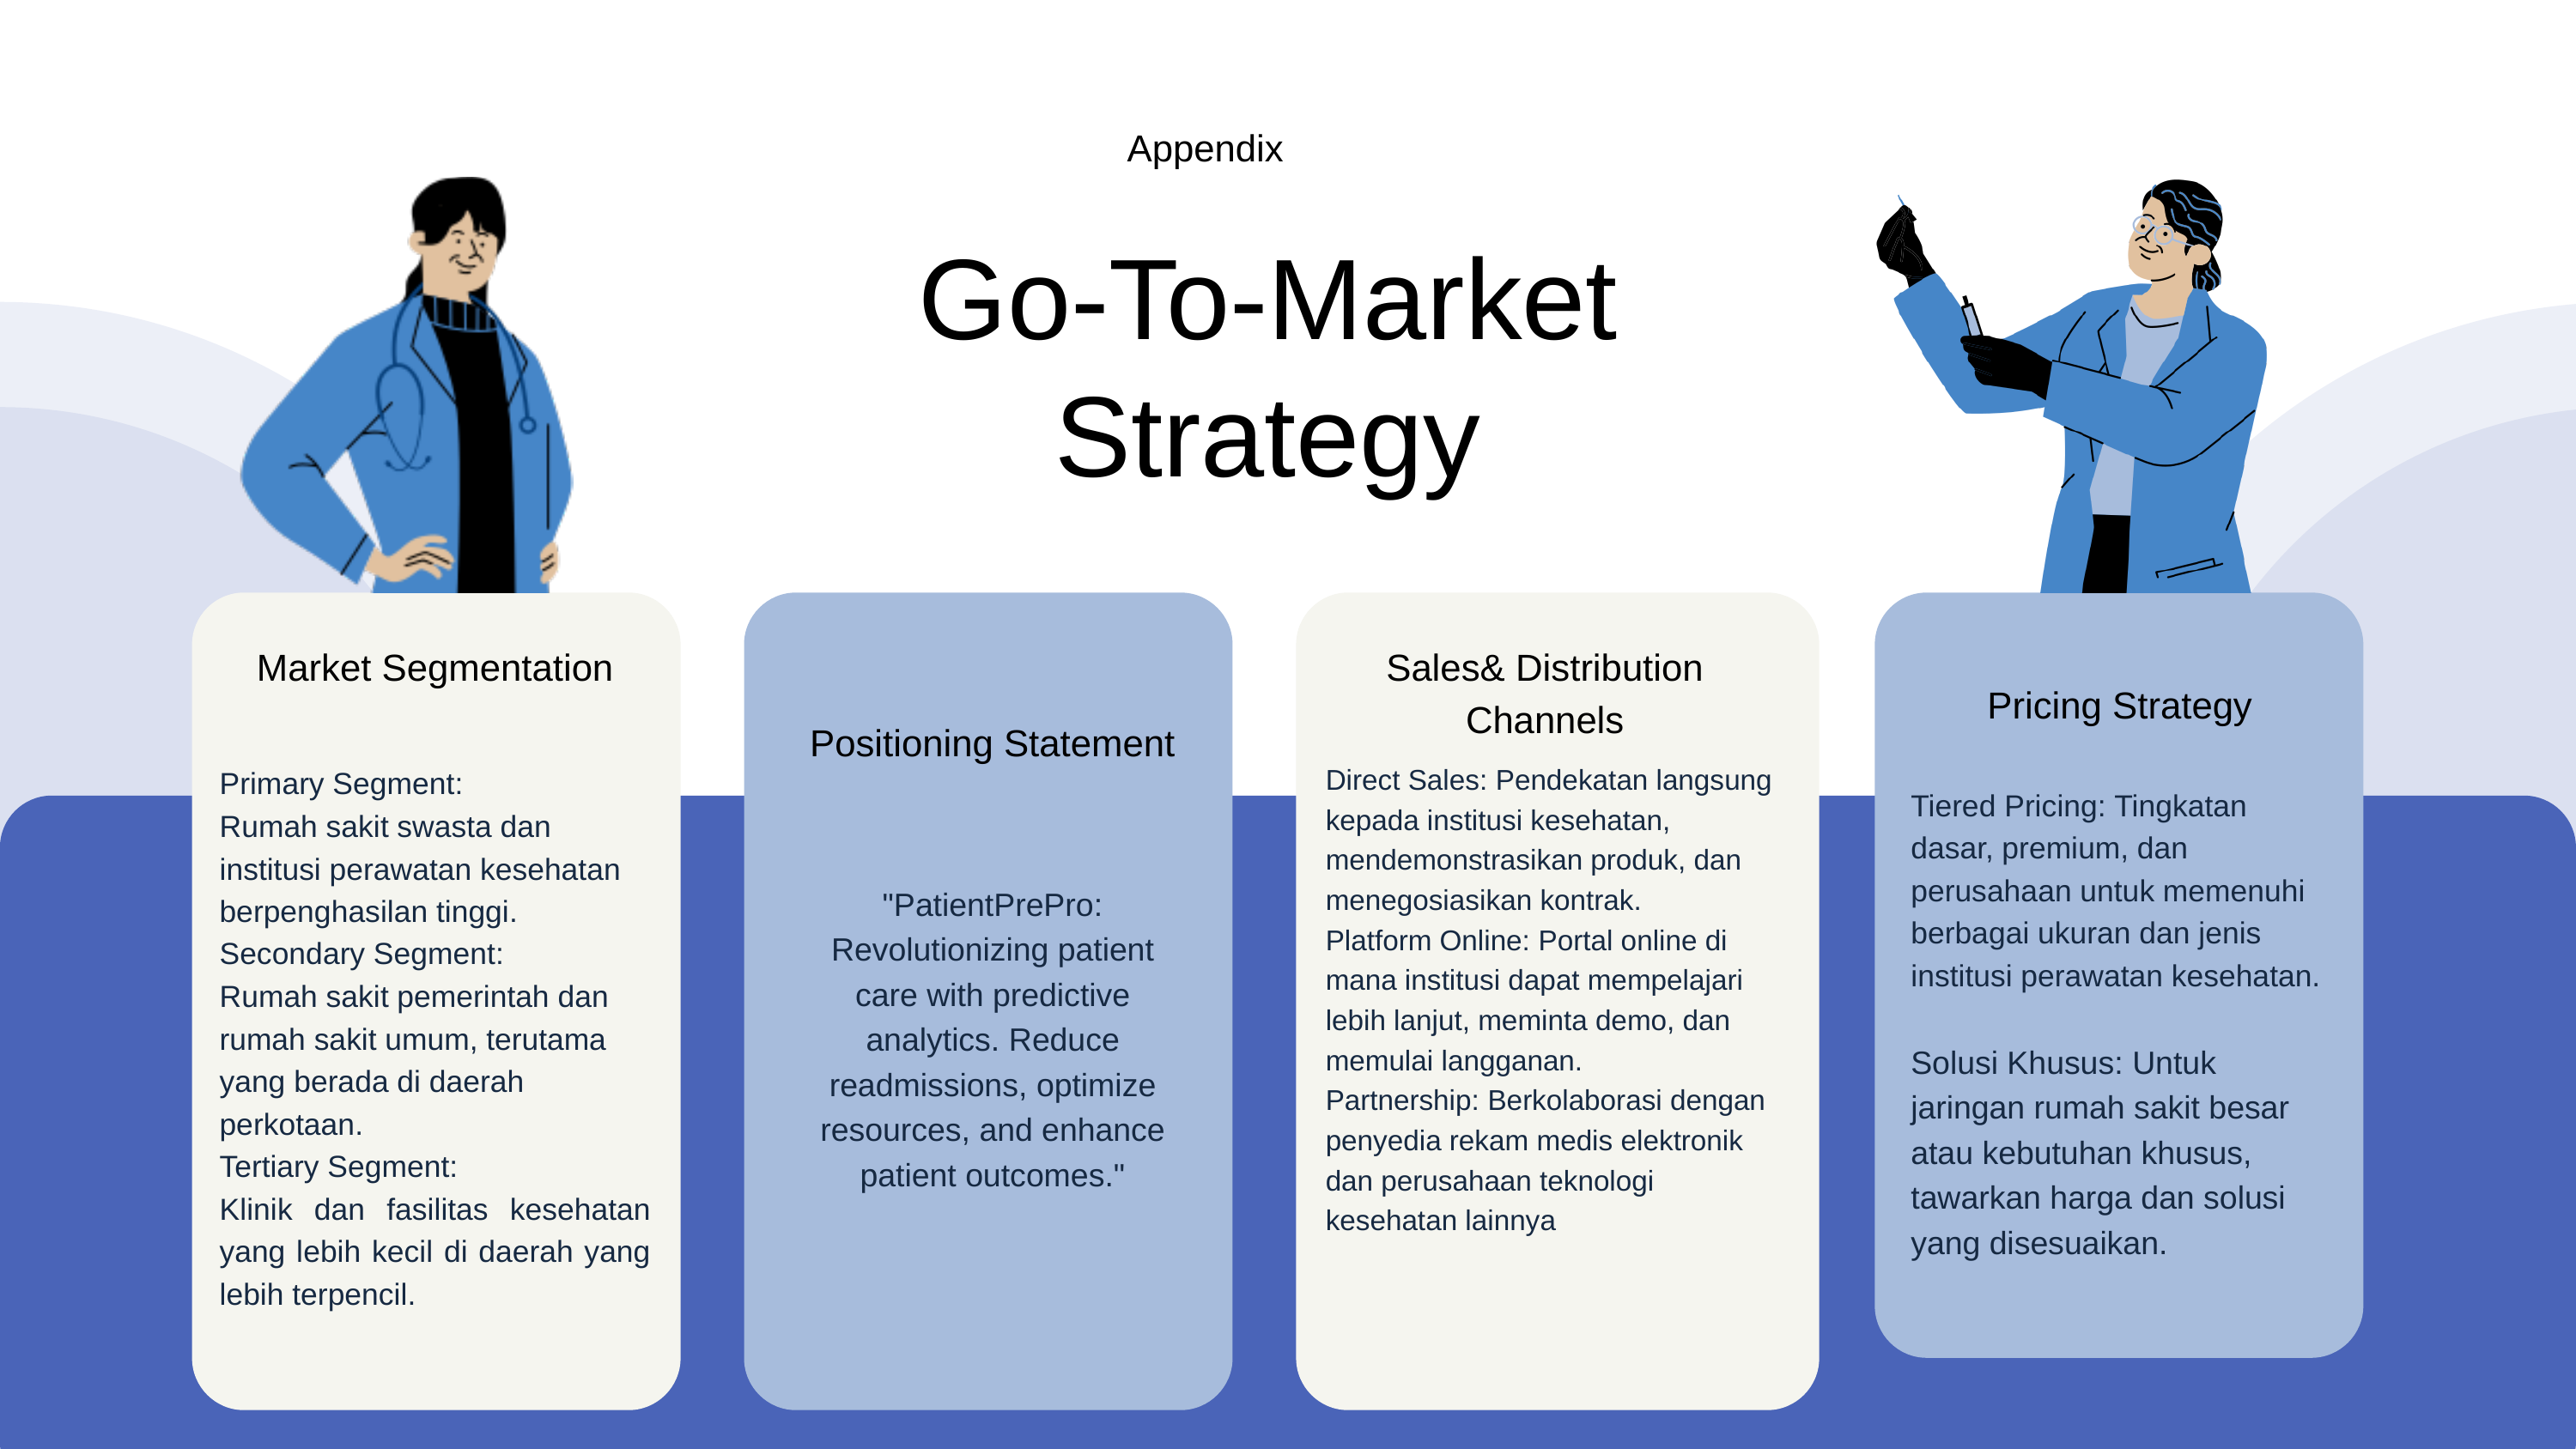

Appendix

Go-To-Market Strategy

Market Segmentation
Sales& Distribution Channels
Pricing Strategy
Positioning Statement
Direct Sales: Pendekatan langsung kepada institusi kesehatan, mendemonstrasikan produk, dan menegosiasikan kontrak.
Platform Online: Portal online di mana institusi dapat mempelajari lebih lanjut, meminta demo, dan memulai langganan.
Partnership: Berkolaborasi dengan penyedia rekam medis elektronik dan perusahaan teknologi kesehatan lainnya

Primary Segment:
Rumah sakit swasta dan institusi perawatan kesehatan berpenghasilan tinggi.
Secondary Segment:
Rumah sakit pemerintah dan rumah sakit umum, terutama yang berada di daerah perkotaan.
Tertiary Segment:
Klinik dan fasilitas kesehatan yang lebih kecil di daerah yang lebih terpencil.

Tiered Pricing: Tingkatan dasar, premium, dan perusahaan untuk memenuhi berbagai ukuran dan jenis institusi perawatan kesehatan.

Solusi Khusus: Untuk jaringan rumah sakit besar atau kebutuhan khusus, tawarkan harga dan solusi yang disesuaikan.

"PatientPrePro: Revolutionizing patient care with predictive analytics. Reduce readmissions, optimize resources, and enhance patient outcomes."